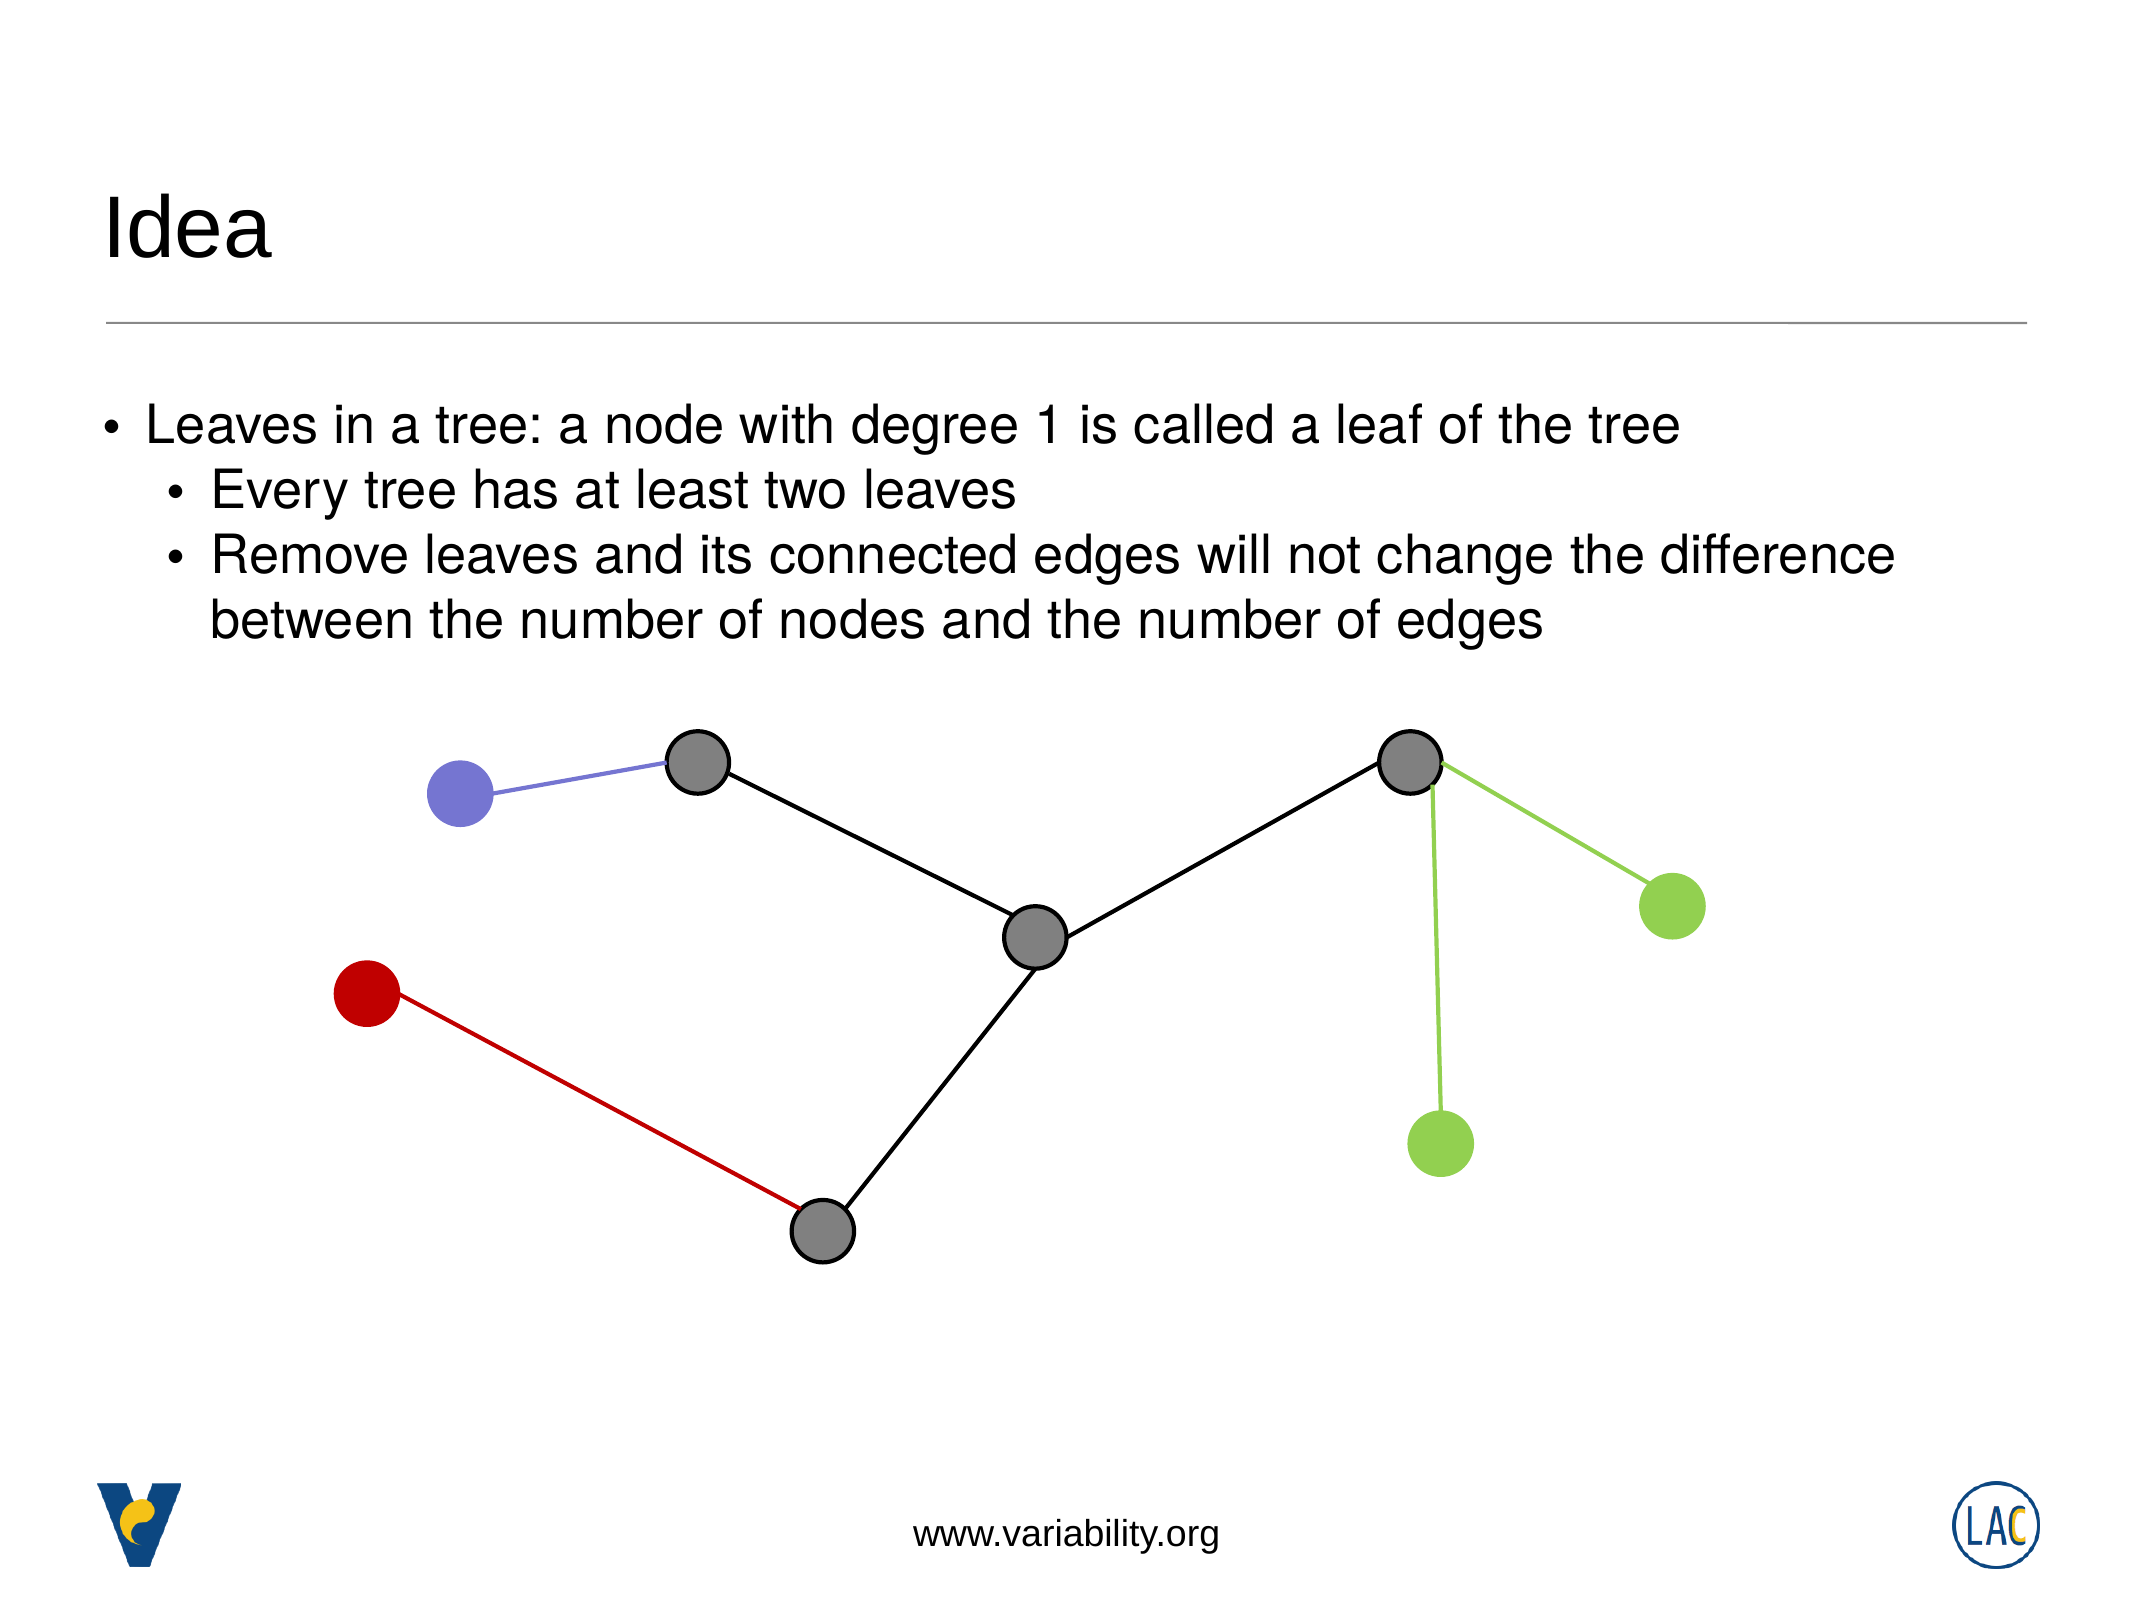

# Idea
Leaves in a tree: a node with degree 1 is called a leaf of the tree
Every tree has at least two leaves
Remove leaves and its connected edges will not change the difference between the number of nodes and the number of edges